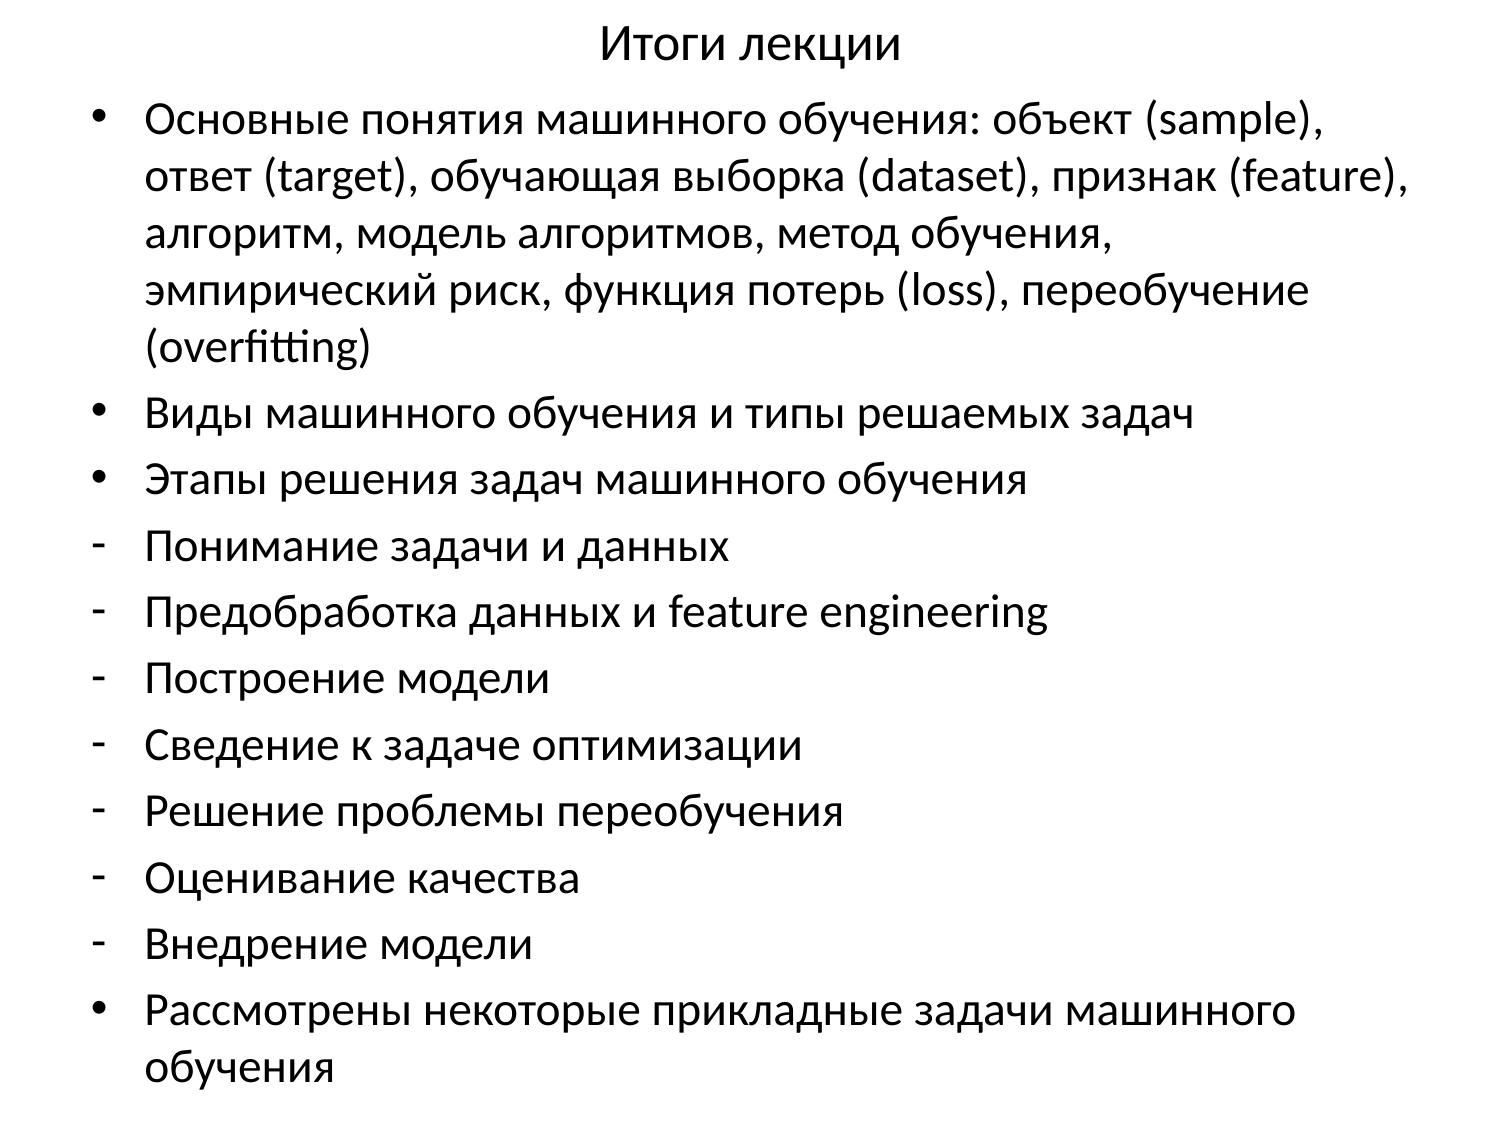

# Итоги лекции
Основные понятия машинного обучения: объект (sample), ответ (target), обучающая выборка (dataset), признак (feature), алгоритм, модель алгоритмов, метод обучения, эмпирический риск, функция потерь (loss), переобучение (overfitting)
Виды машинного обучения и типы решаемых задач
Этапы решения задач машинного обучения
Понимание задачи и данных
Предобработка данных и feature engineering
Построение модели
Сведение к задаче оптимизации
Решение проблемы переобучения
Оценивание качества
Внедрение модели
Рассмотрены некоторые прикладные задачи машинного обучения